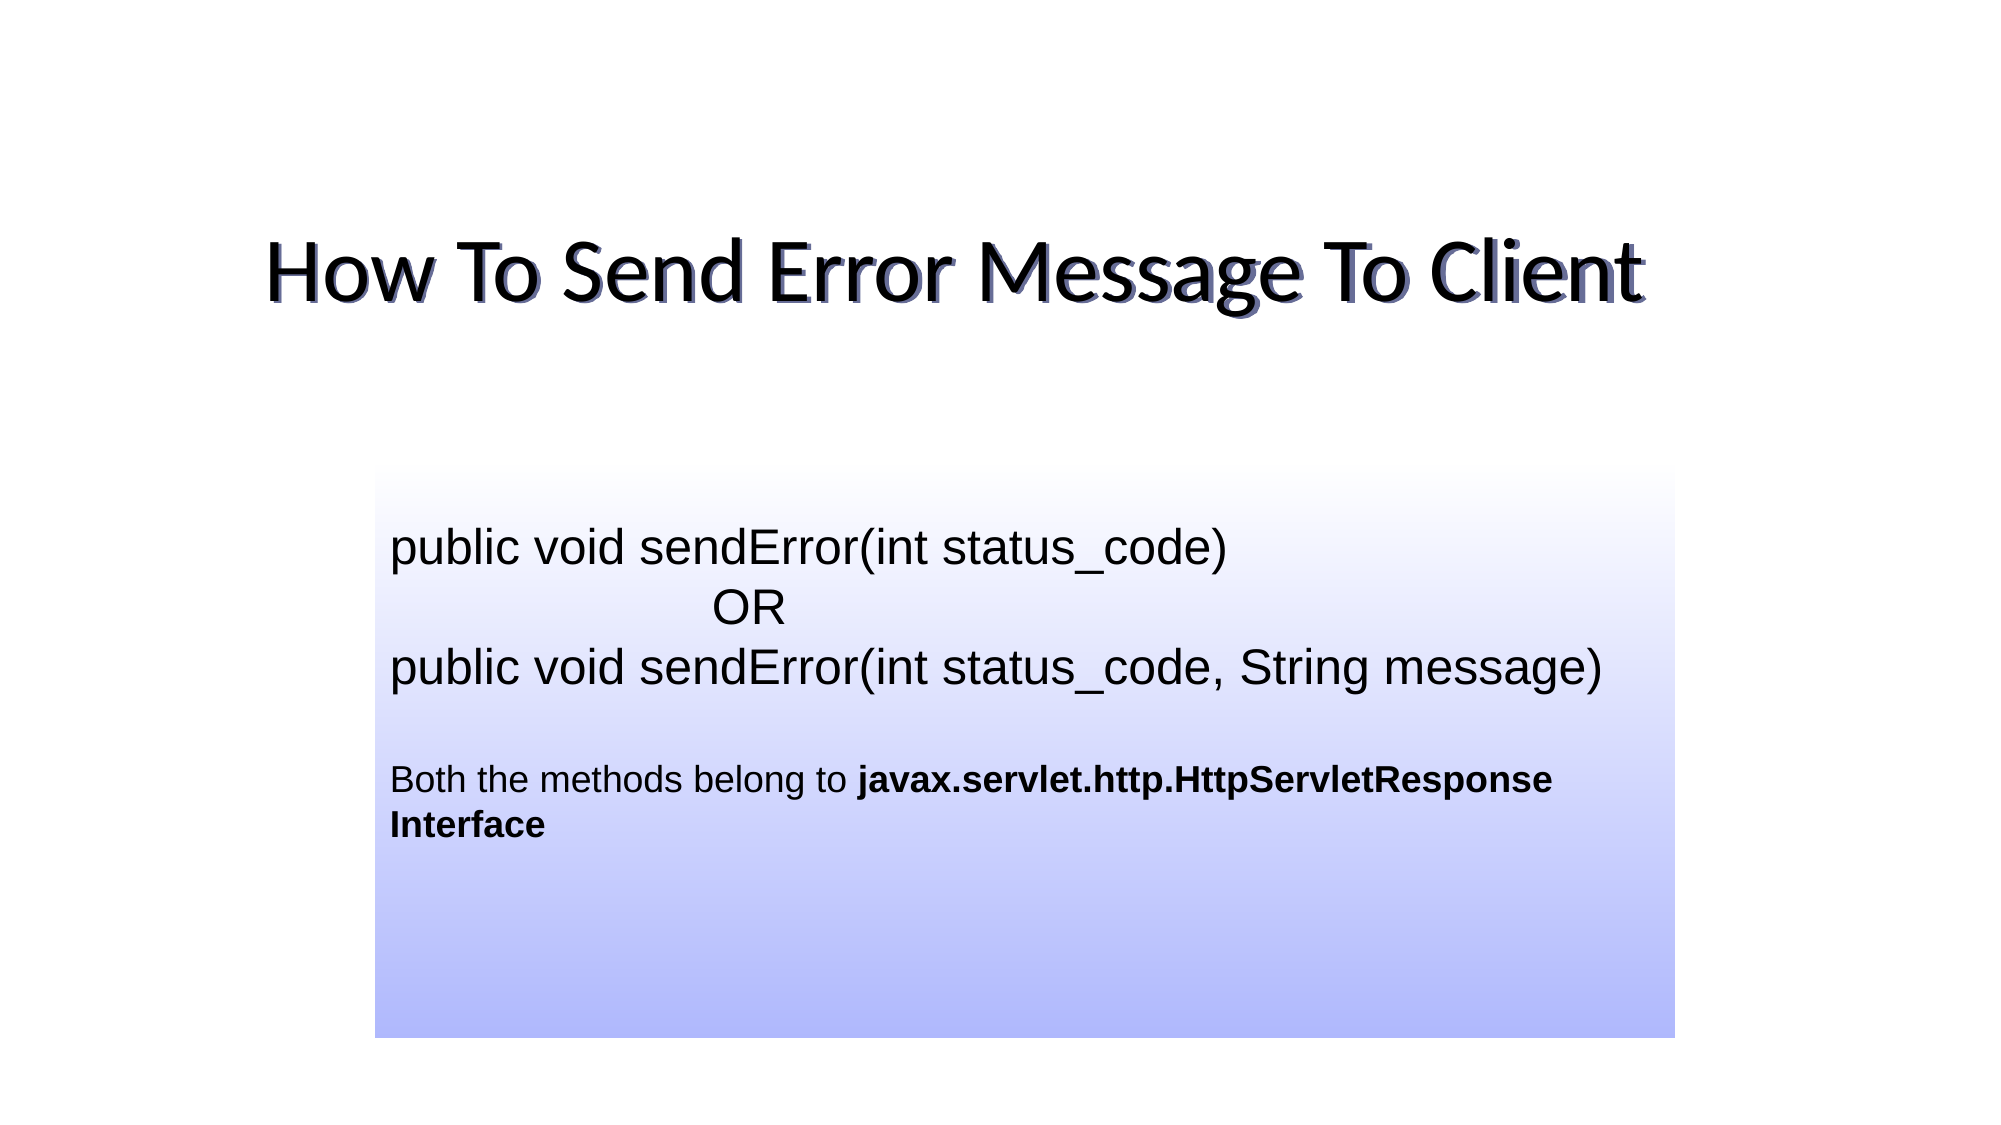

How To Send Error Message To Client

public void sendError(int status_code)
                       OR
public void sendError(int status_code, String message)

Both the methods belong to javax.servlet.http.HttpServletResponse Interface
67